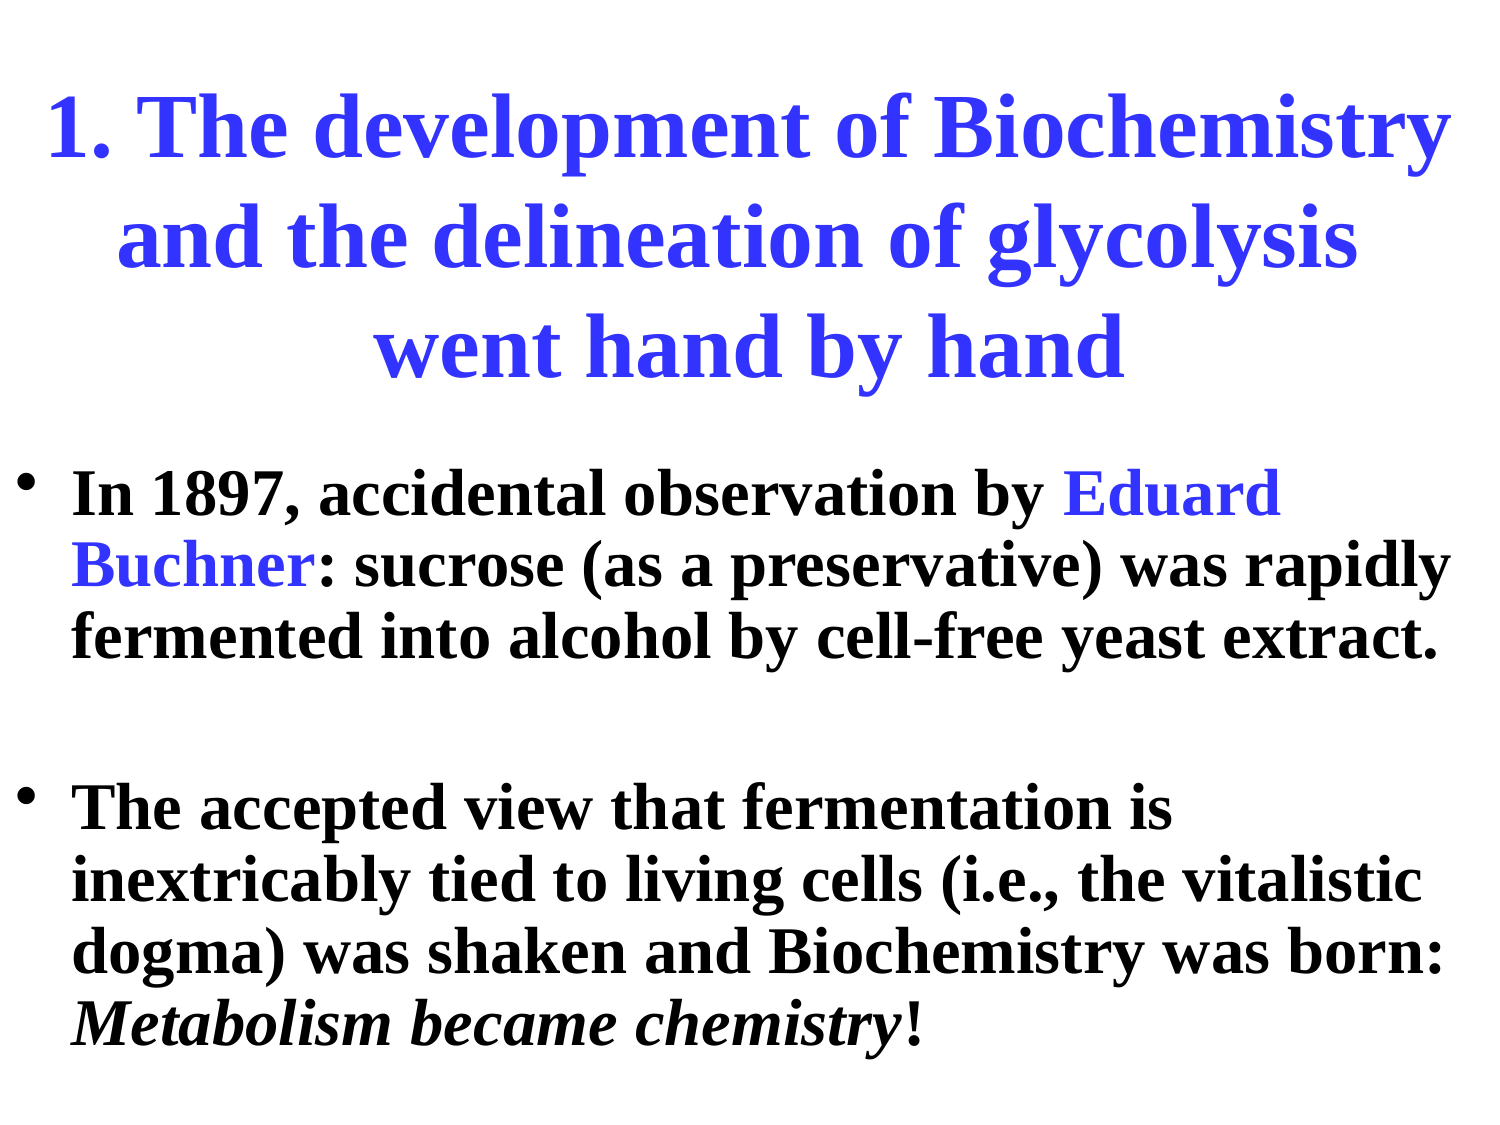

# 1. The development of Biochemistry and the delineation of glycolysis  went hand by hand
In 1897, accidental observation by Eduard Buchner: sucrose (as a preservative) was rapidly fermented into alcohol by cell-free yeast extract.

The accepted view that fermentation is inextricably tied to living cells (i.e., the vitalistic dogma) was shaken and Biochemistry was born: Metabolism became chemistry!